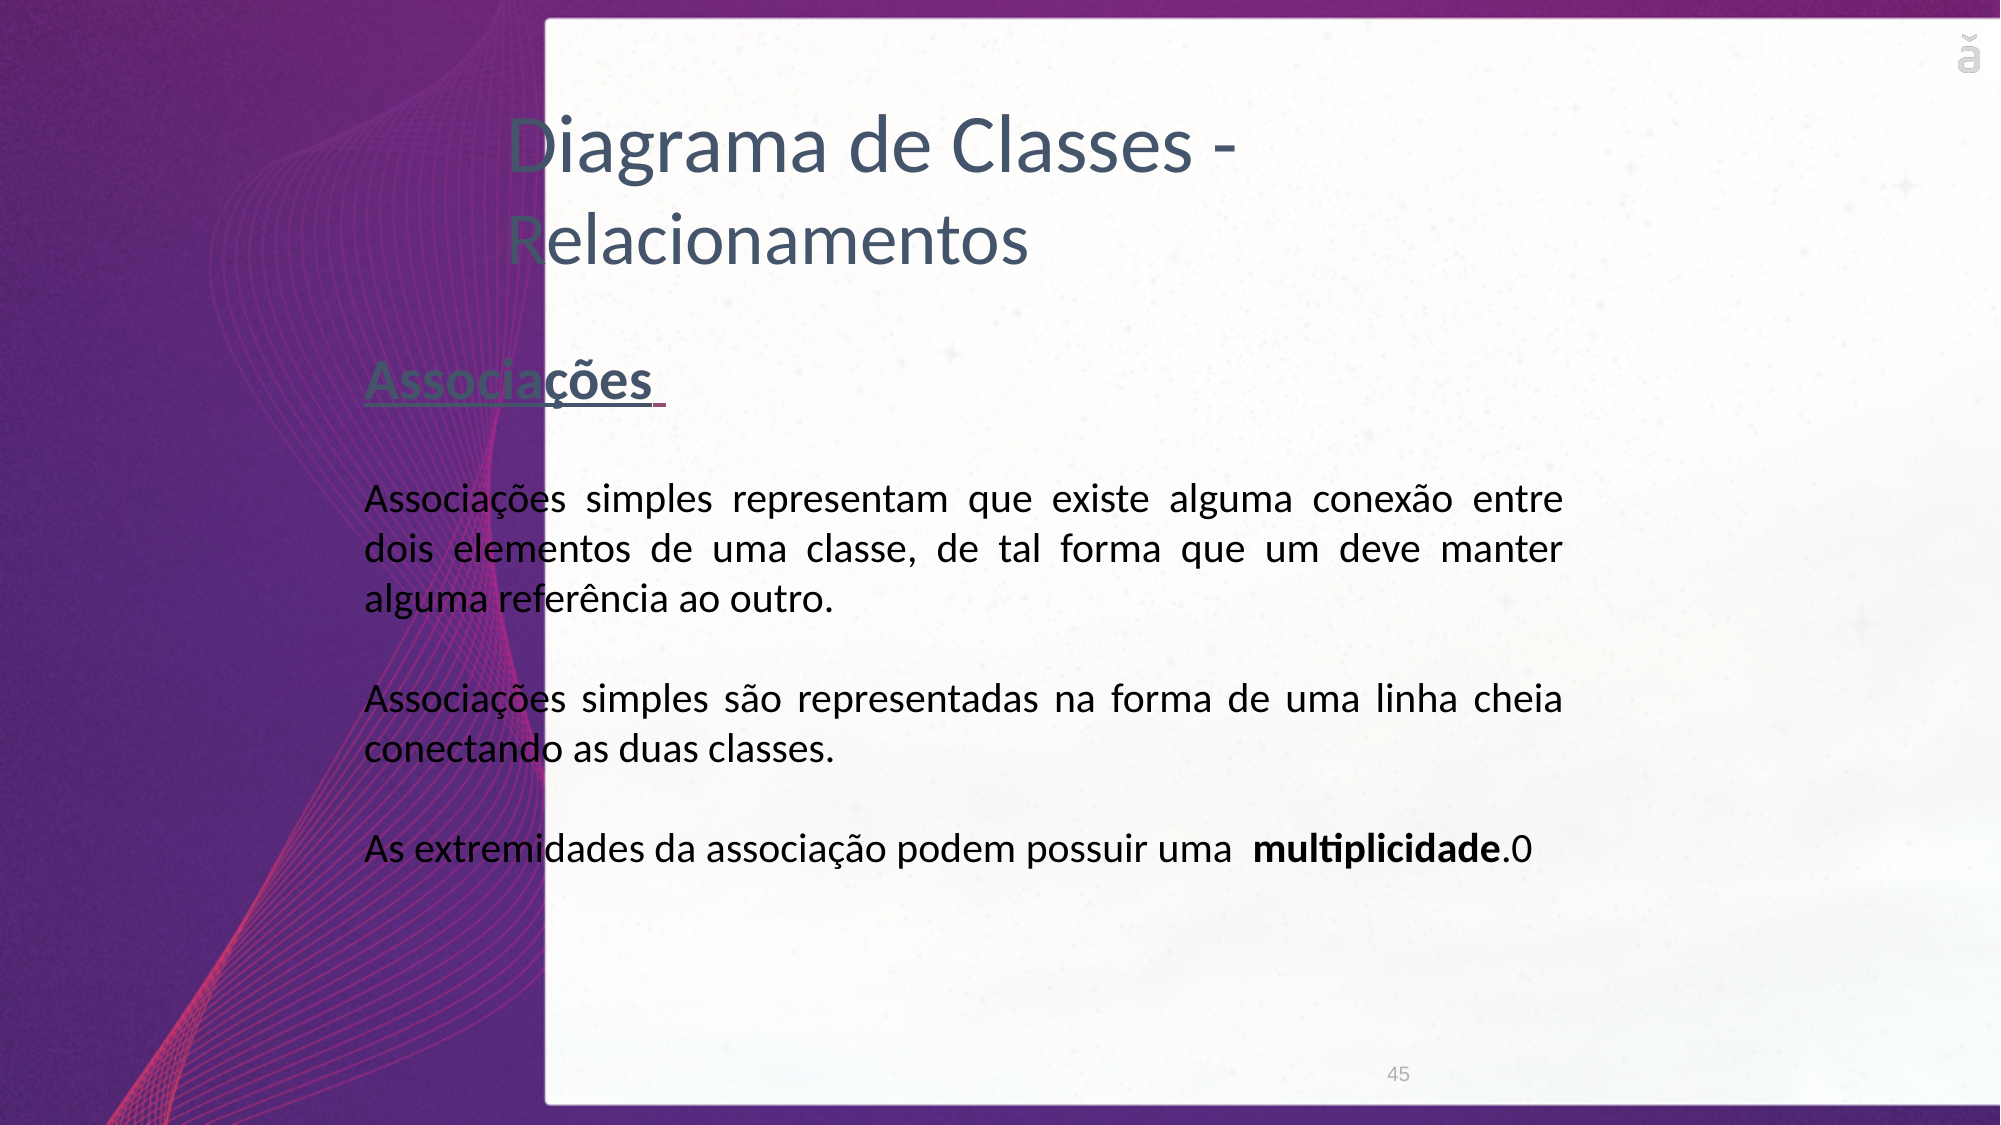

Diagrama de Classes - Relacionamentos
Associações

Associações simples representam que existe alguma conexão entre dois elementos de uma classe, de tal forma que um deve manter alguma referência ao outro.

Associações simples são representadas na forma de uma linha cheia conectando as duas classes.

As extremidades da associação podem possuir uma  multiplicidade.0
45